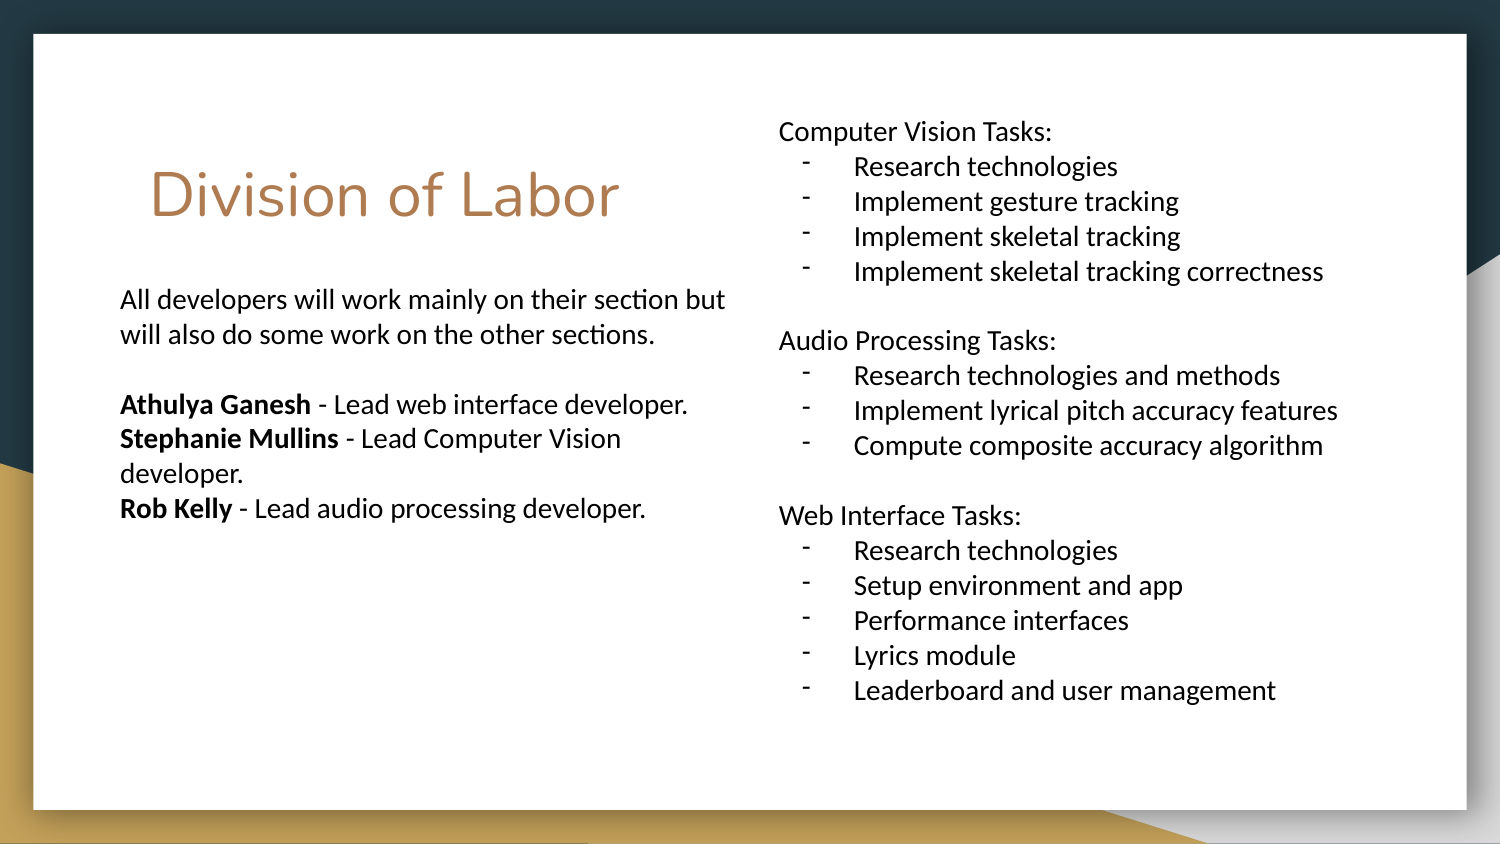

Computer Vision Tasks:
Research technologies
Implement gesture tracking
Implement skeletal tracking
Implement skeletal tracking correctness

Audio Processing Tasks:
Research technologies and methods
Implement lyrical pitch accuracy features
Compute composite accuracy algorithm

Web Interface Tasks:
Research technologies
Setup environment and app
Performance interfaces
Lyrics module
Leaderboard and user management
# Division of Labor
All developers will work mainly on their section but will also do some work on the other sections.

Athulya Ganesh - Lead web interface developer.
Stephanie Mullins - Lead Computer Vision developer.
Rob Kelly - Lead audio processing developer.